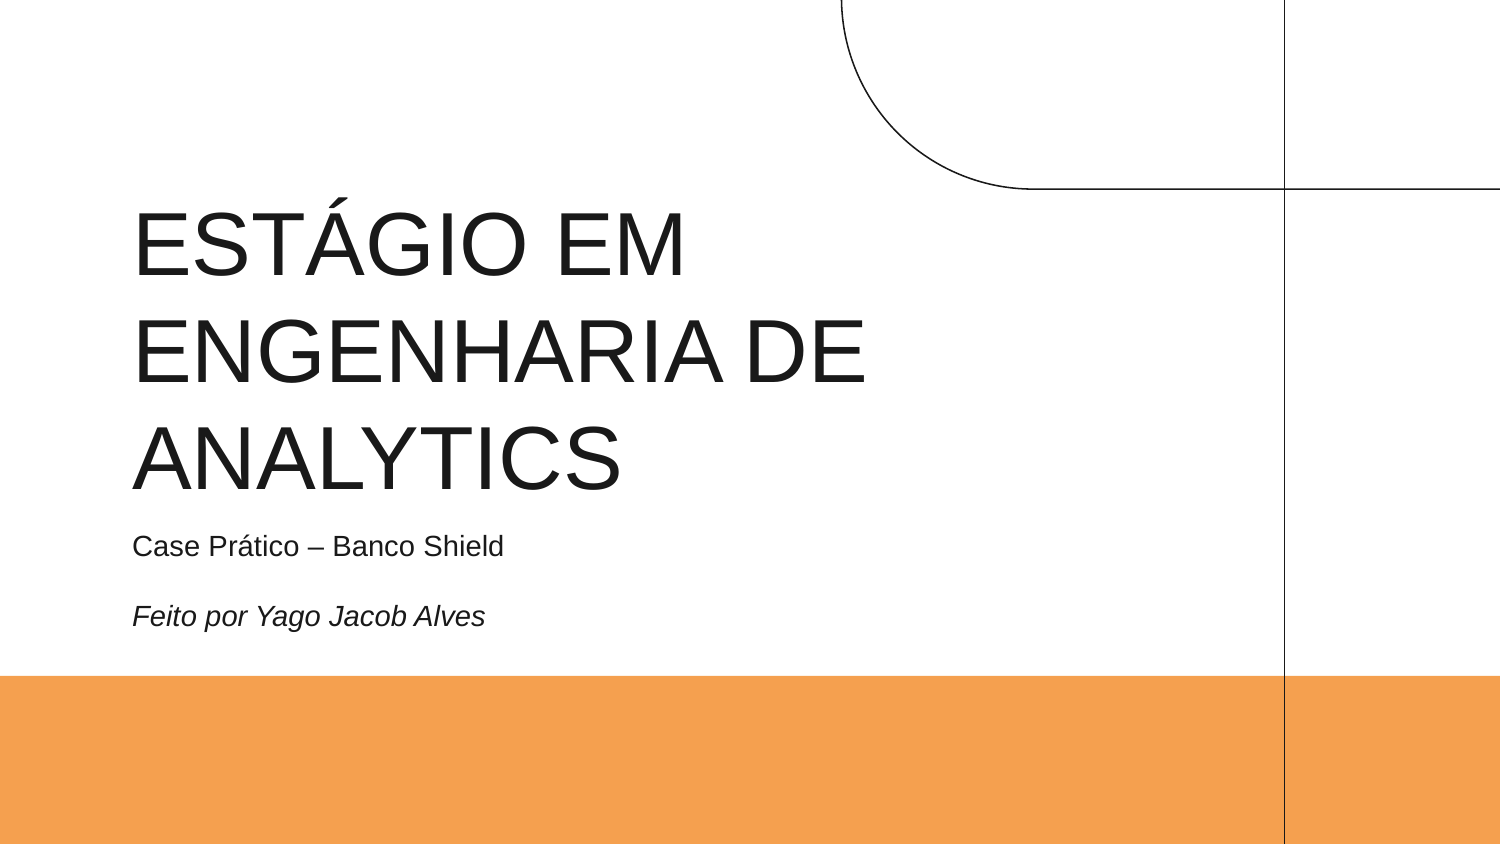

# ESTÁGIO EM ENGENHARIA DE ANALYTICS
Case Prático – Banco Shield

Feito por Yago Jacob Alves